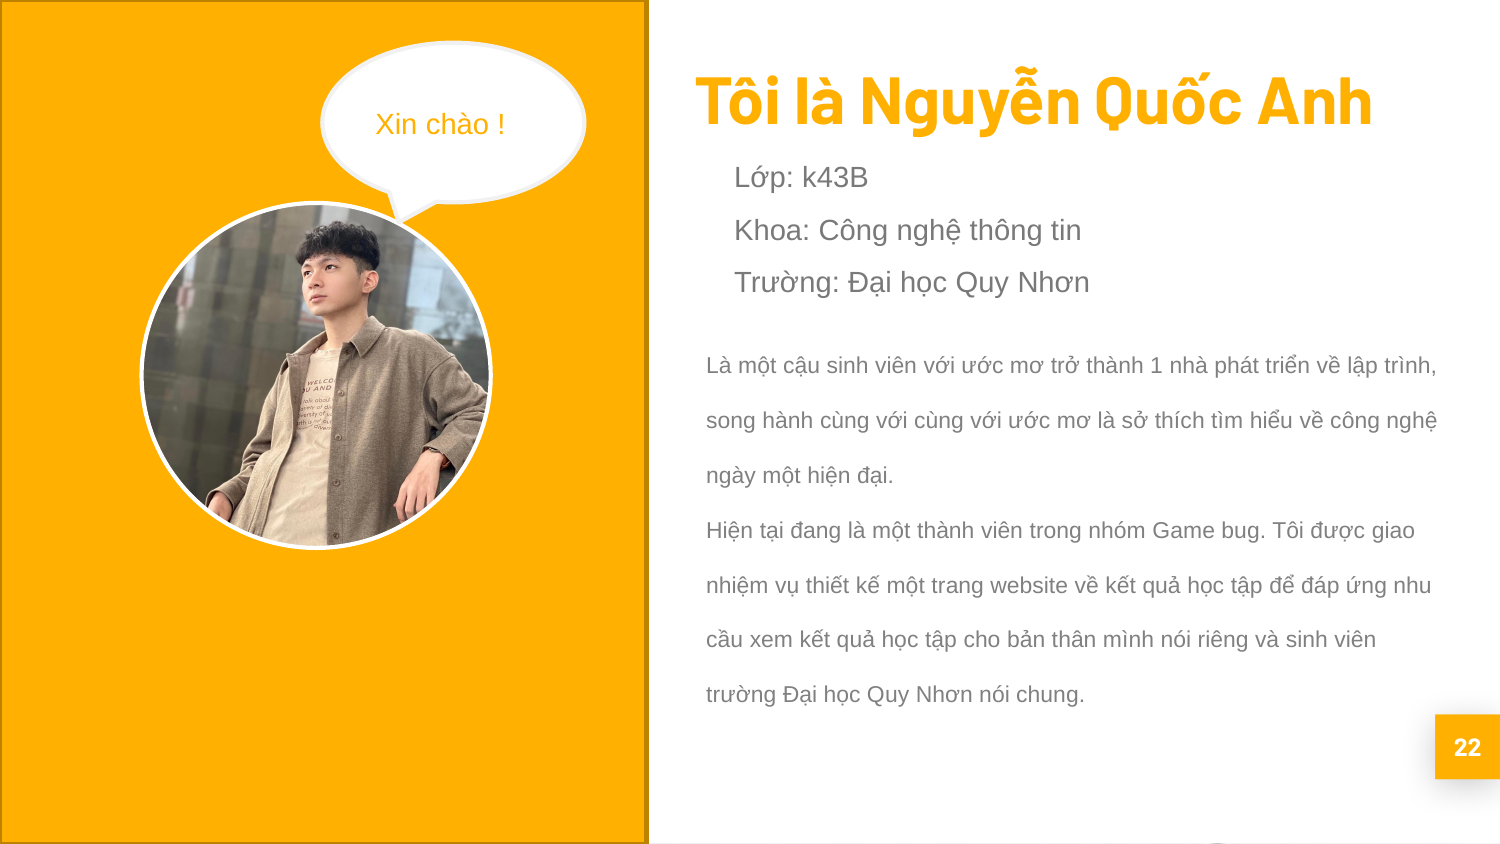

Xin chào !
Tôi là Nguyễn Quốc Anh

Lớp: k43B
Khoa: Công nghệ thông tin
Trường: Đại học Quy Nhơn

Là một cậu sinh viên với ước mơ trở thành 1 nhà phát triển về lập trình, song hành cùng với cùng với ước mơ là sở thích tìm hiểu về công nghệ ngày một hiện đại.
Hiện tại đang là một thành viên trong nhóm Game bug. Tôi được giao nhiệm vụ thiết kế một trang website về kết quả học tập để đáp ứng nhu cầu xem kết quả học tập cho bản thân mình nói riêng và sinh viên trường Đại học Quy Nhơn nói chung.

22